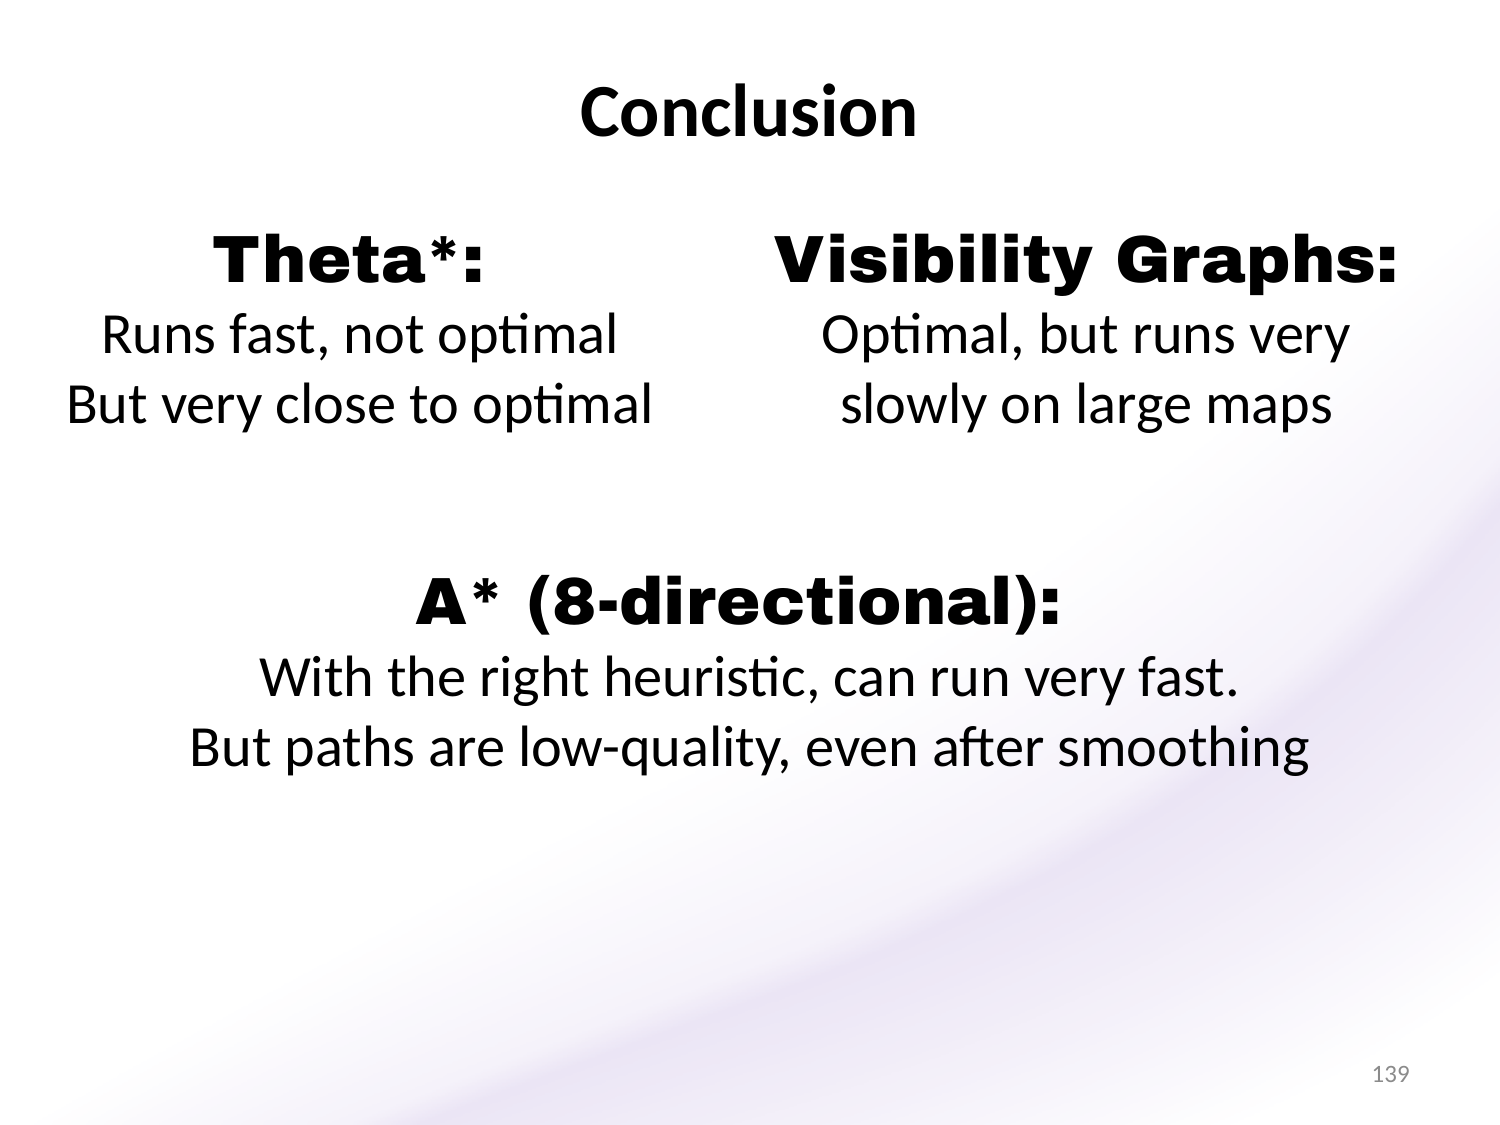

Conclusion
Theta*:
Runs fast, not optimal
But very close to optimal
Visibility Graphs:
Optimal, but runs very slowly on large maps
A* (8-directional):
With the right heuristic, can run very fast.
But paths are low-quality, even after smoothing
139